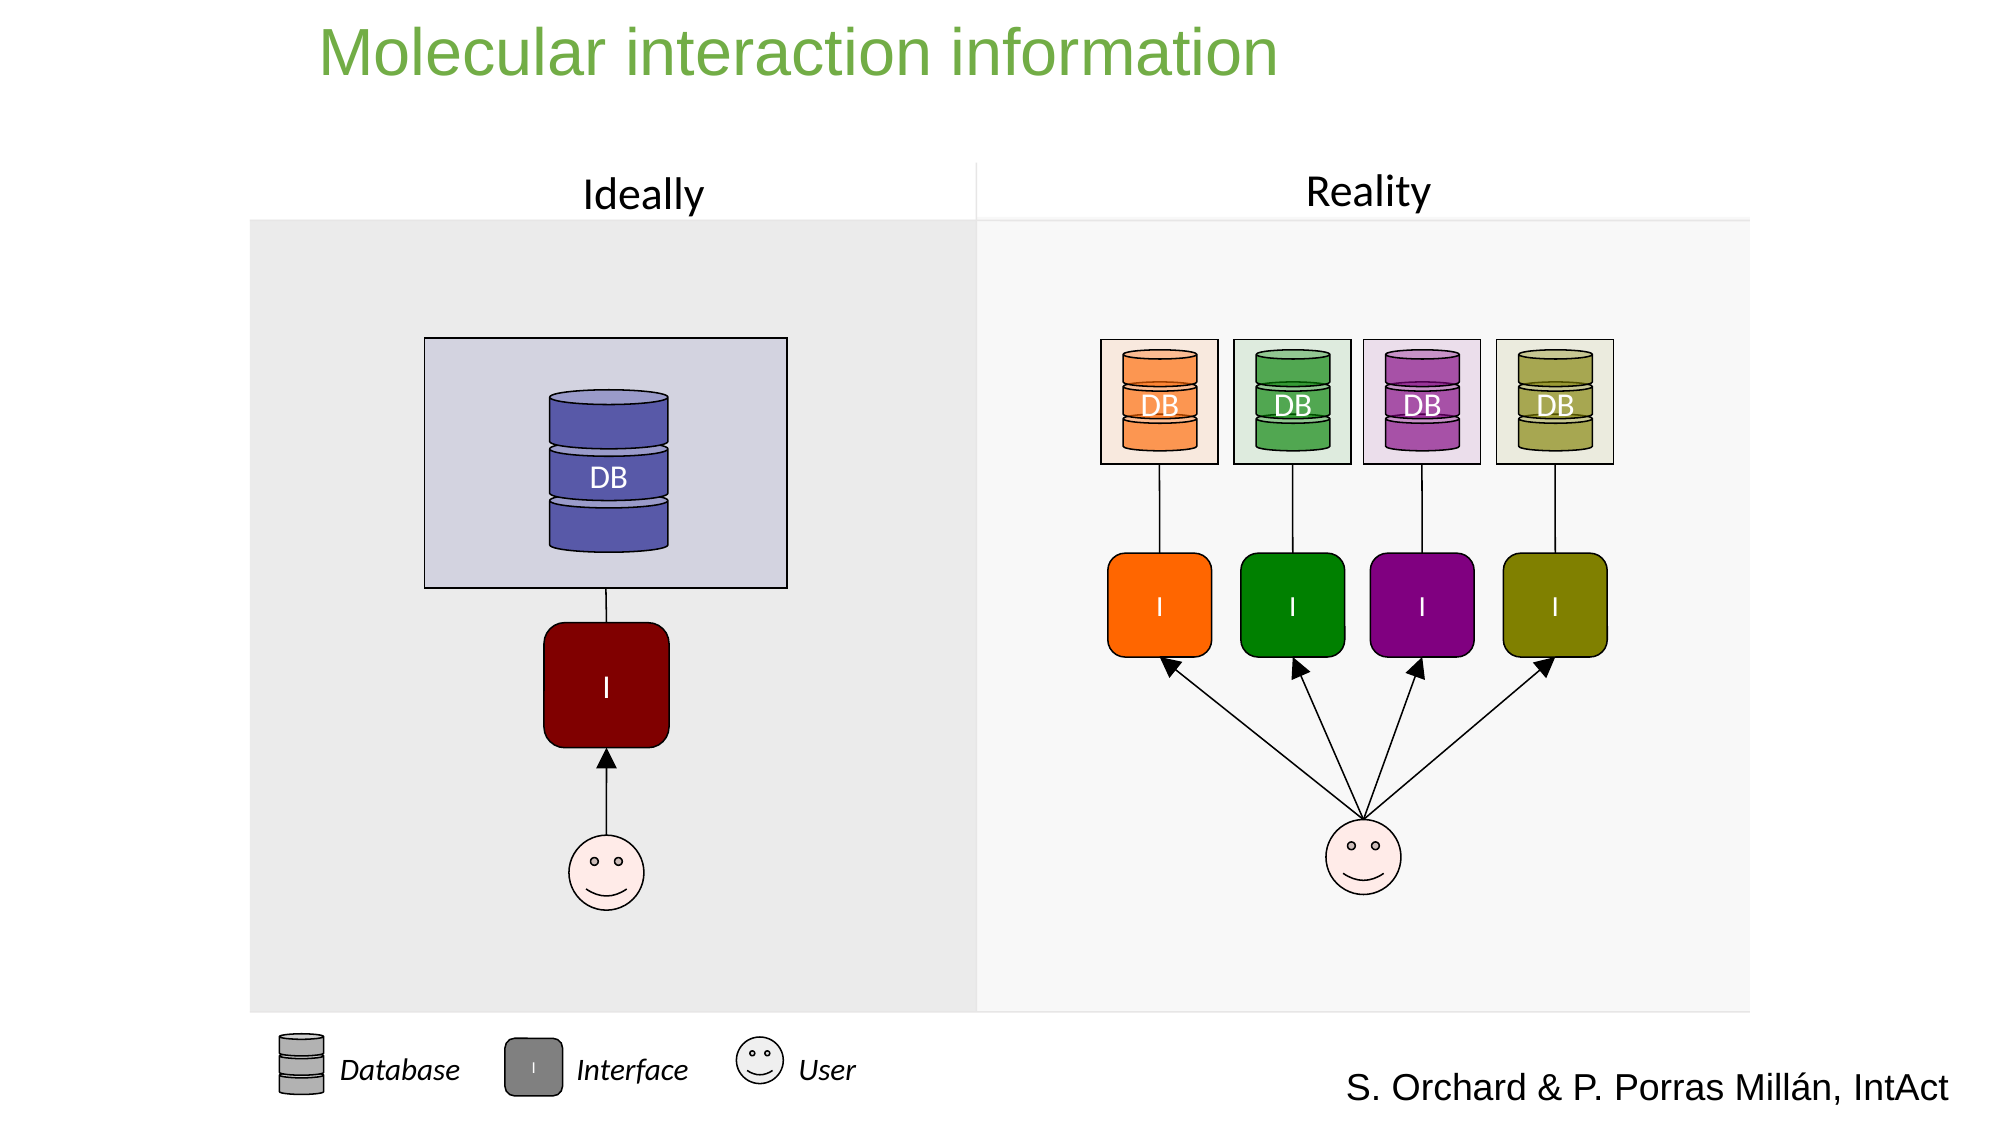

# Molecular interaction information
Reality
Ideally

DB

I

DB

DB

DB

DB

I
I
I
I

I
Interface
Database
User
S. Orchard & P. Porras Millán, IntAct